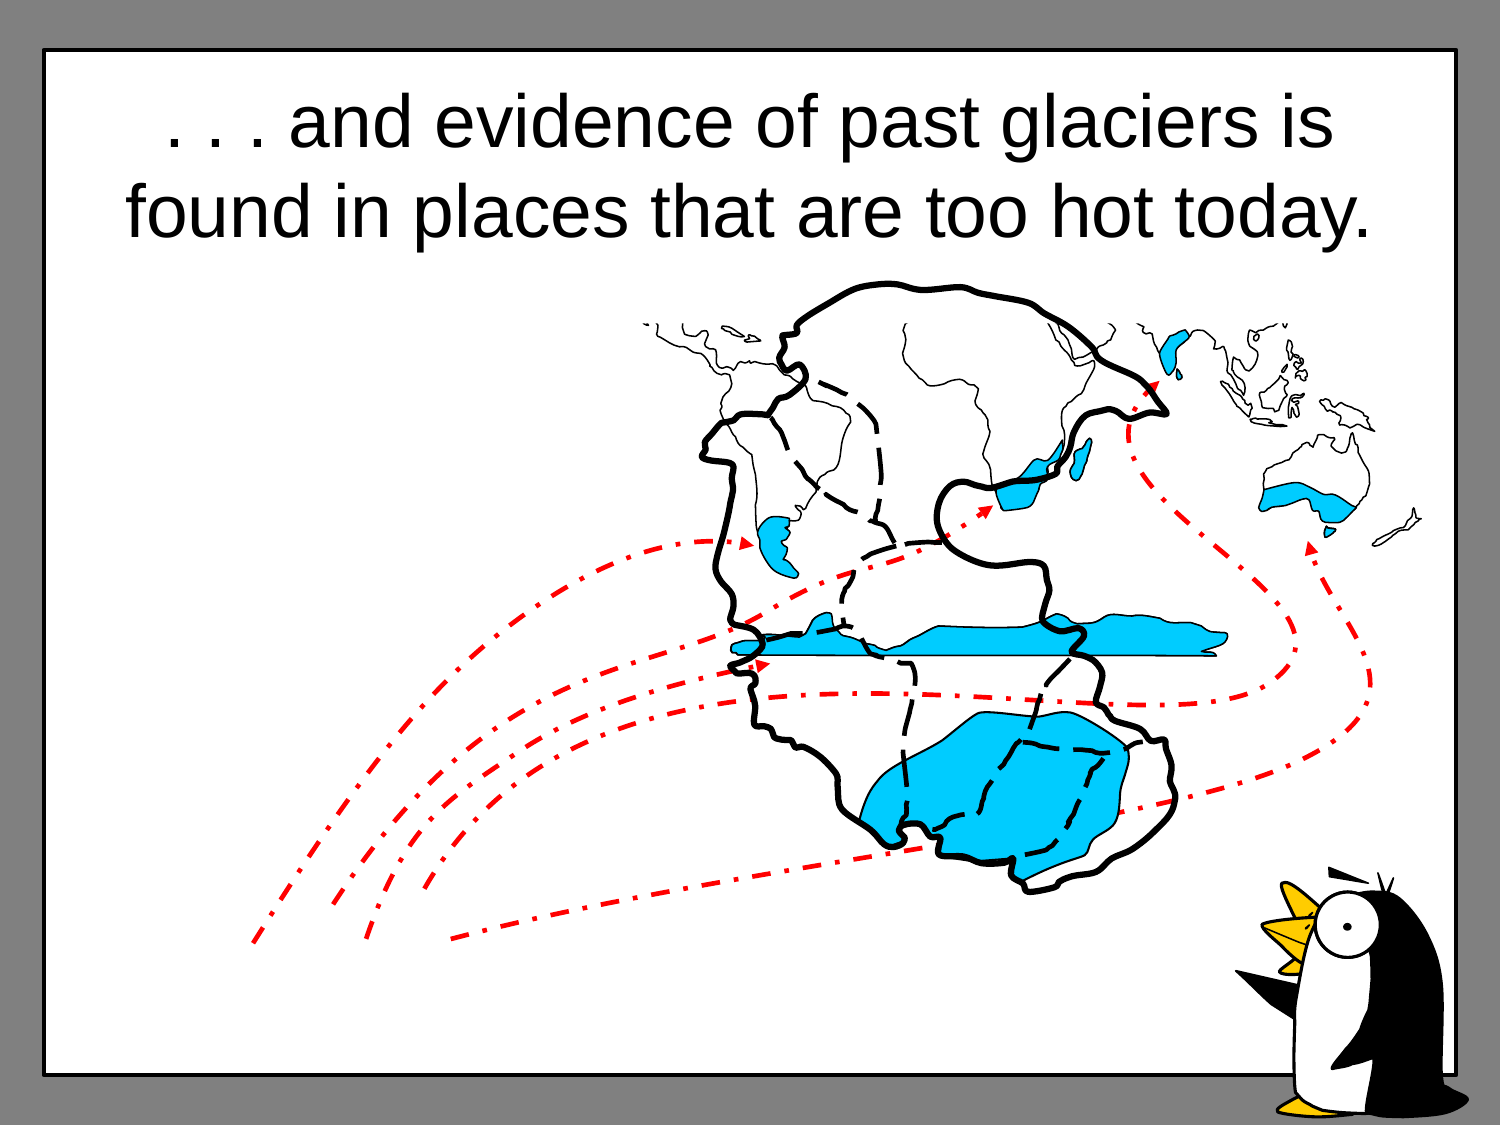

. . . and evidence of past glaciers is found in places that are too hot today.